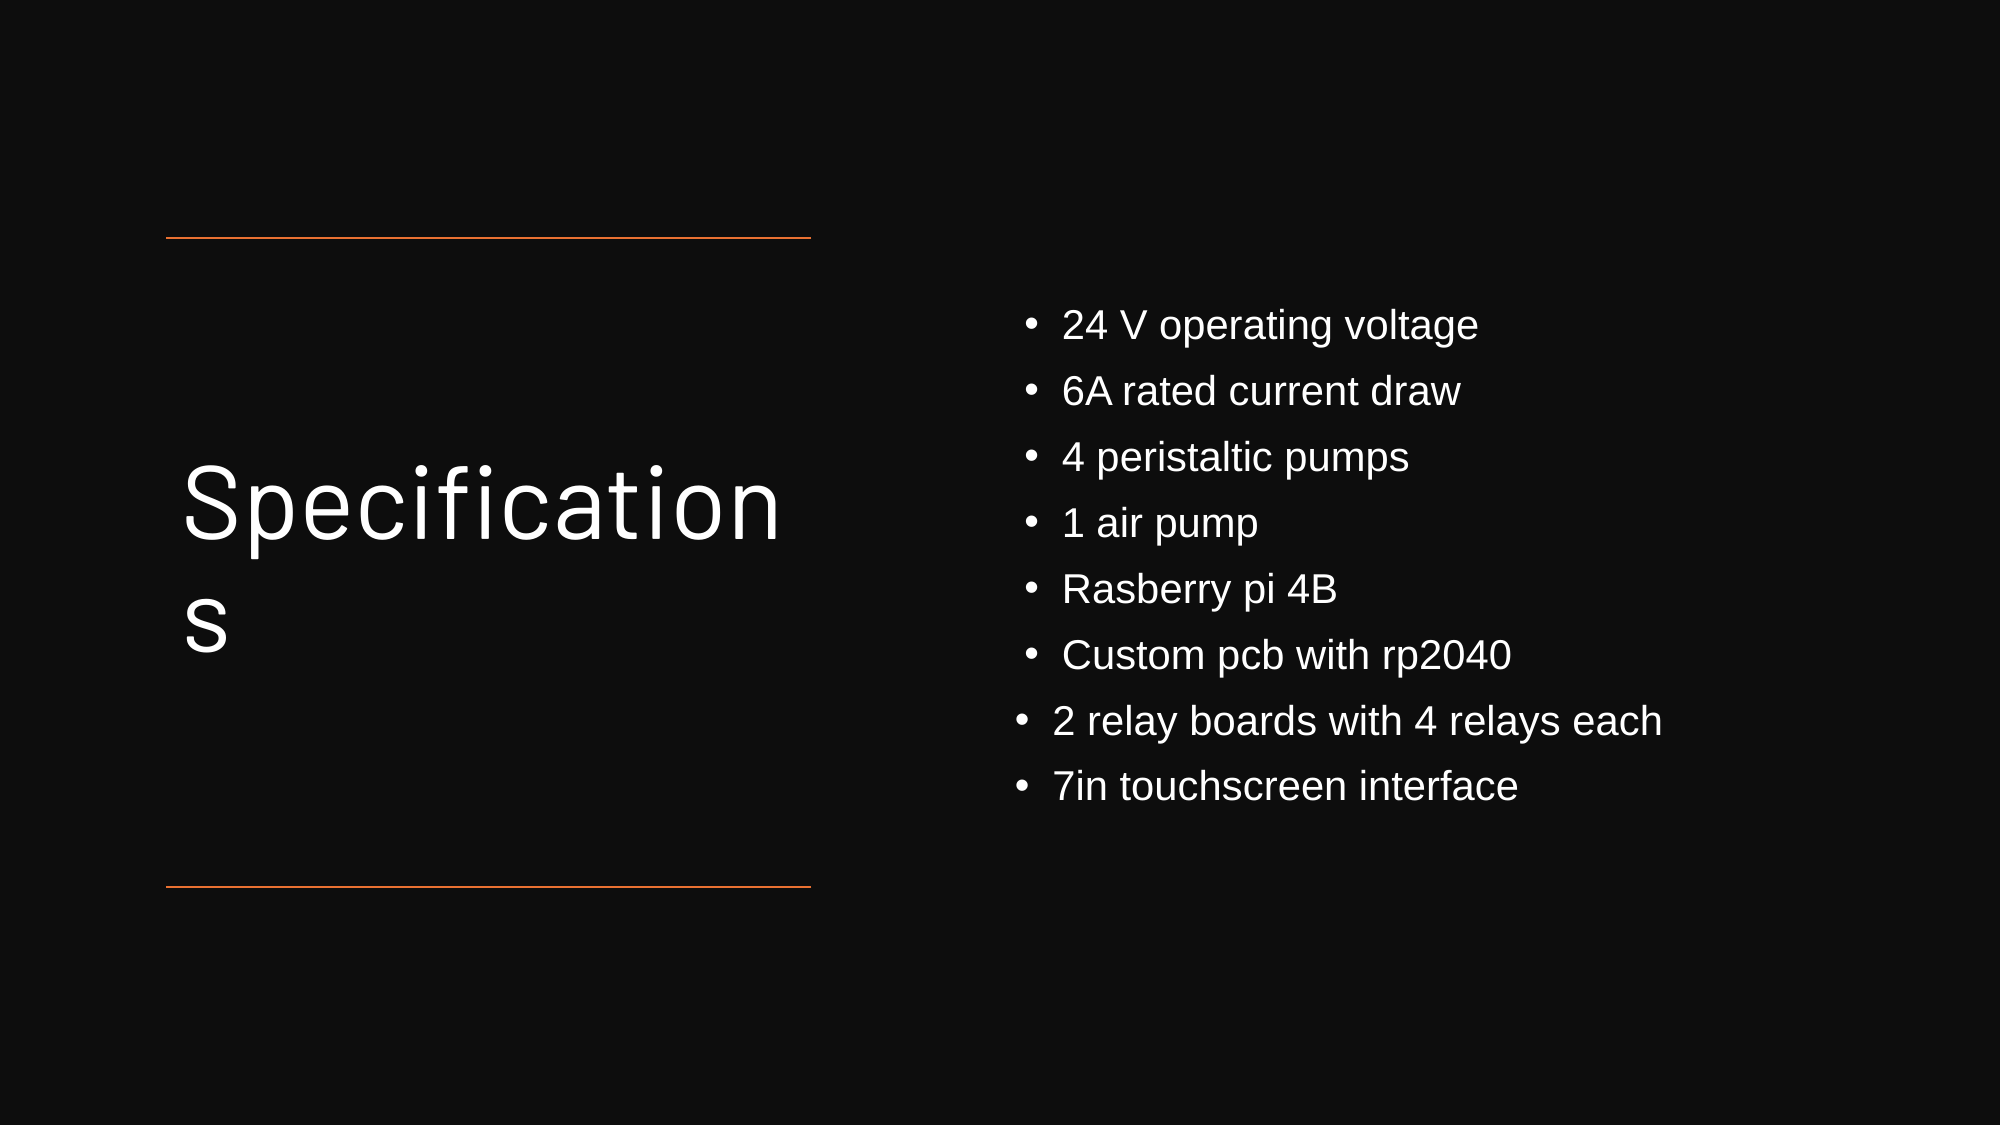

24 V operating voltage
6A rated current draw
4 peristaltic pumps
1 air pump
Rasberry pi 4B
Custom pcb with rp2040
2 relay boards with 4 relays each
7in touchscreen interface
# Specifications